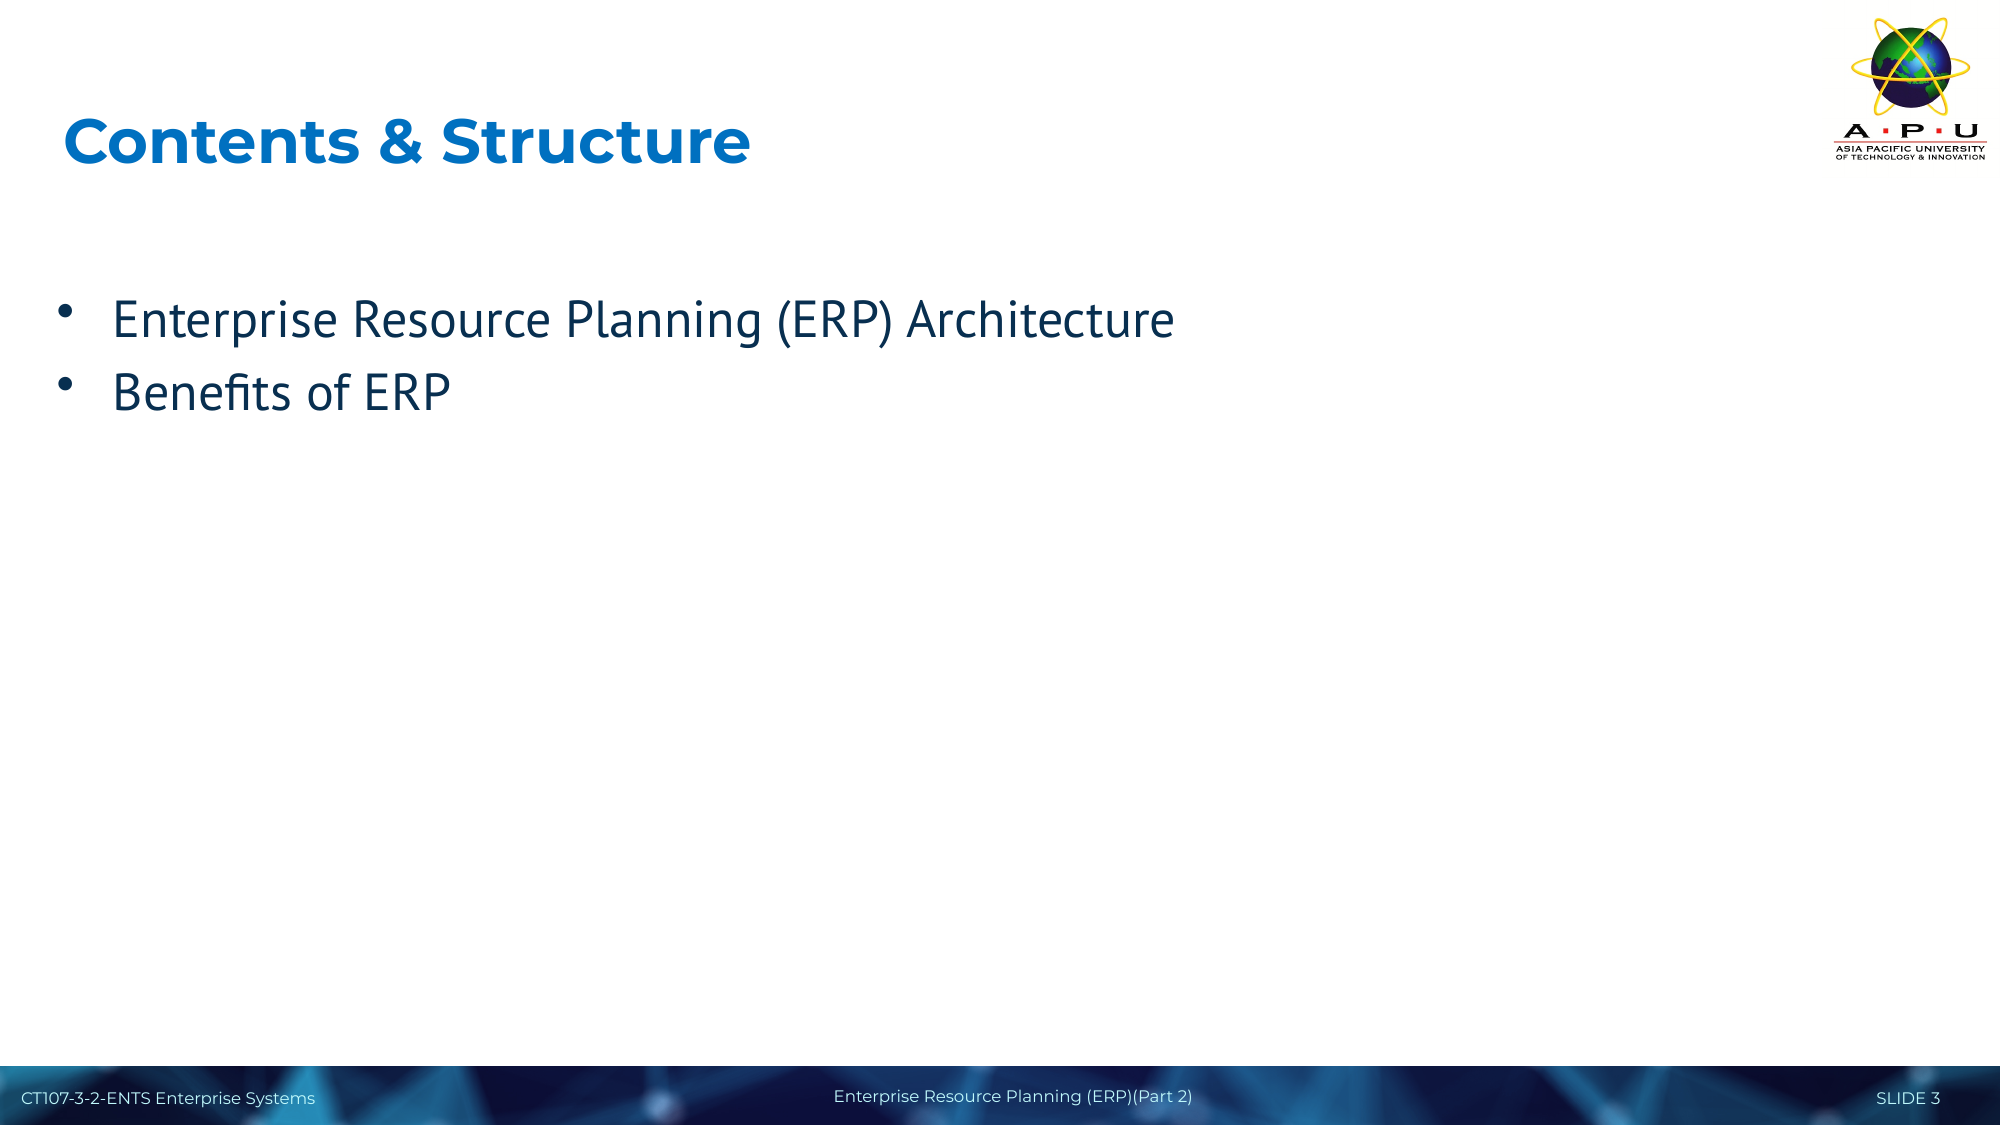

# Contents & Structure
Enterprise Resource Planning (ERP) Architecture
Benefits of ERP